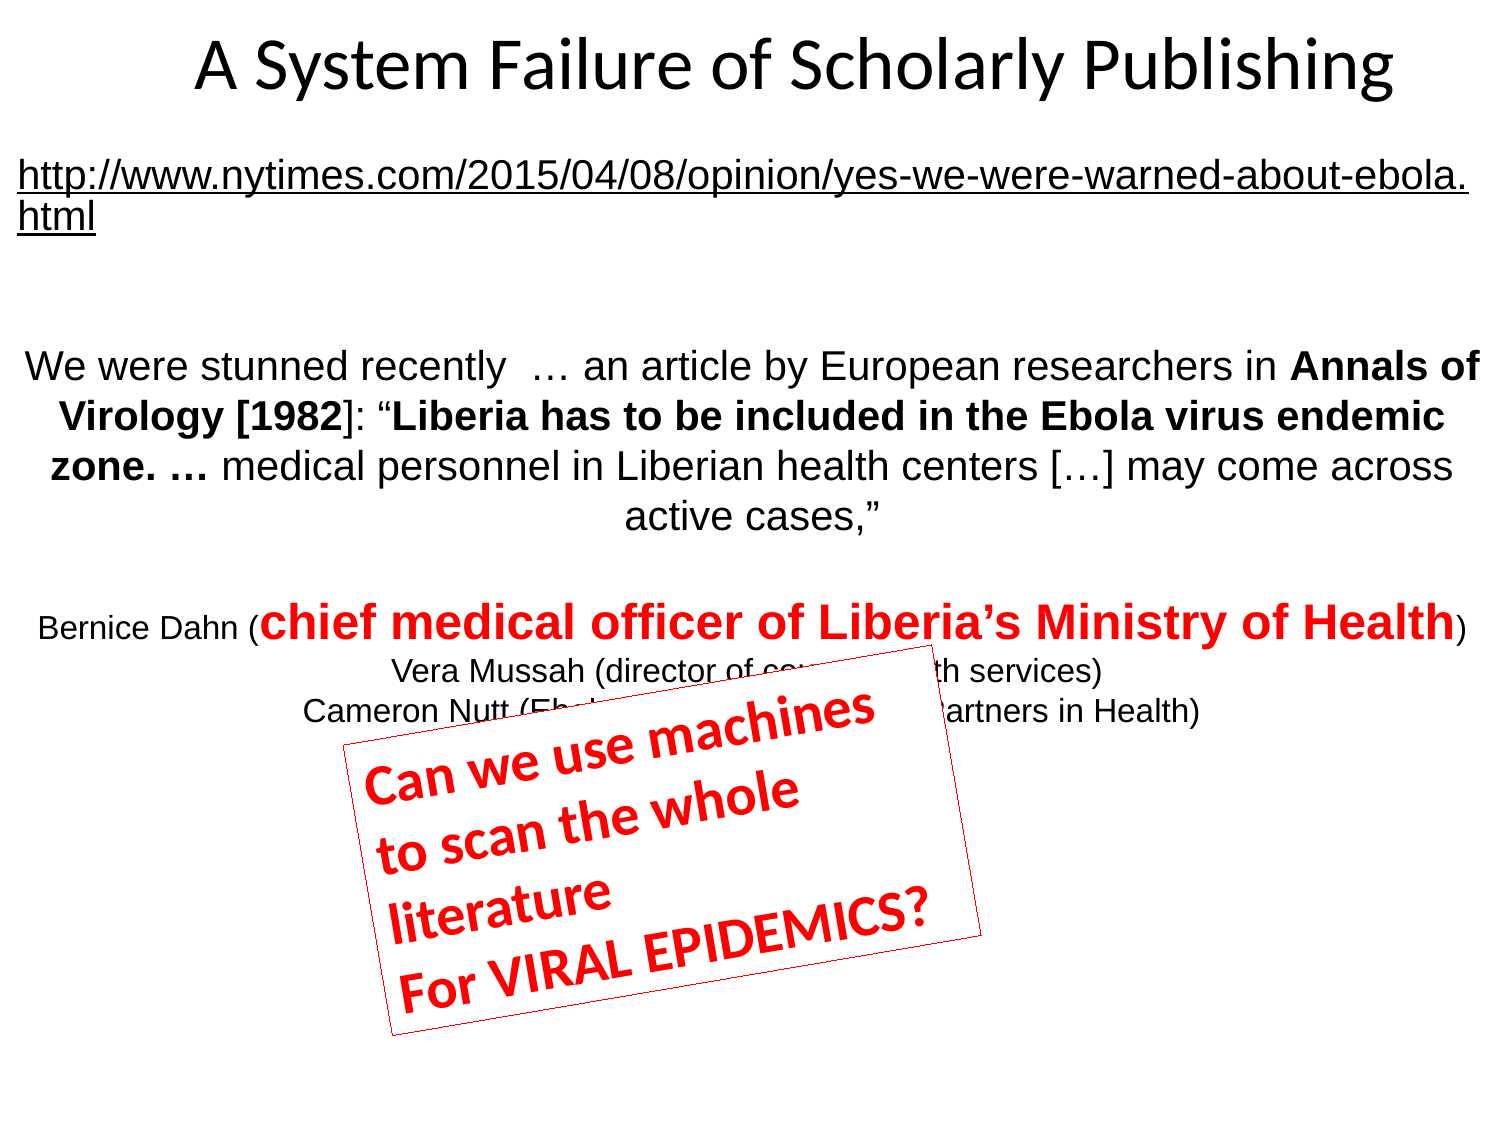

A System Failure of Scholarly Publishing
http://www.nytimes.com/2015/04/08/opinion/yes-we-were-warned-about-ebola.html

We were stunned recently  … an article by European researchers in Annals of Virology [1982]: “Liberia has to be included in the Ebola virus endemic zone. … medical personnel in Liberian health centers […] may come across active cases,”

Bernice Dahn (chief medical officer of Liberia’s Ministry of Health)
Vera Mussah (director of county health services)
Cameron Nutt (Ebola response adviser to Partners in Health)
Can we use machines to scan the whole literature
For VIRAL EPIDEMICS?